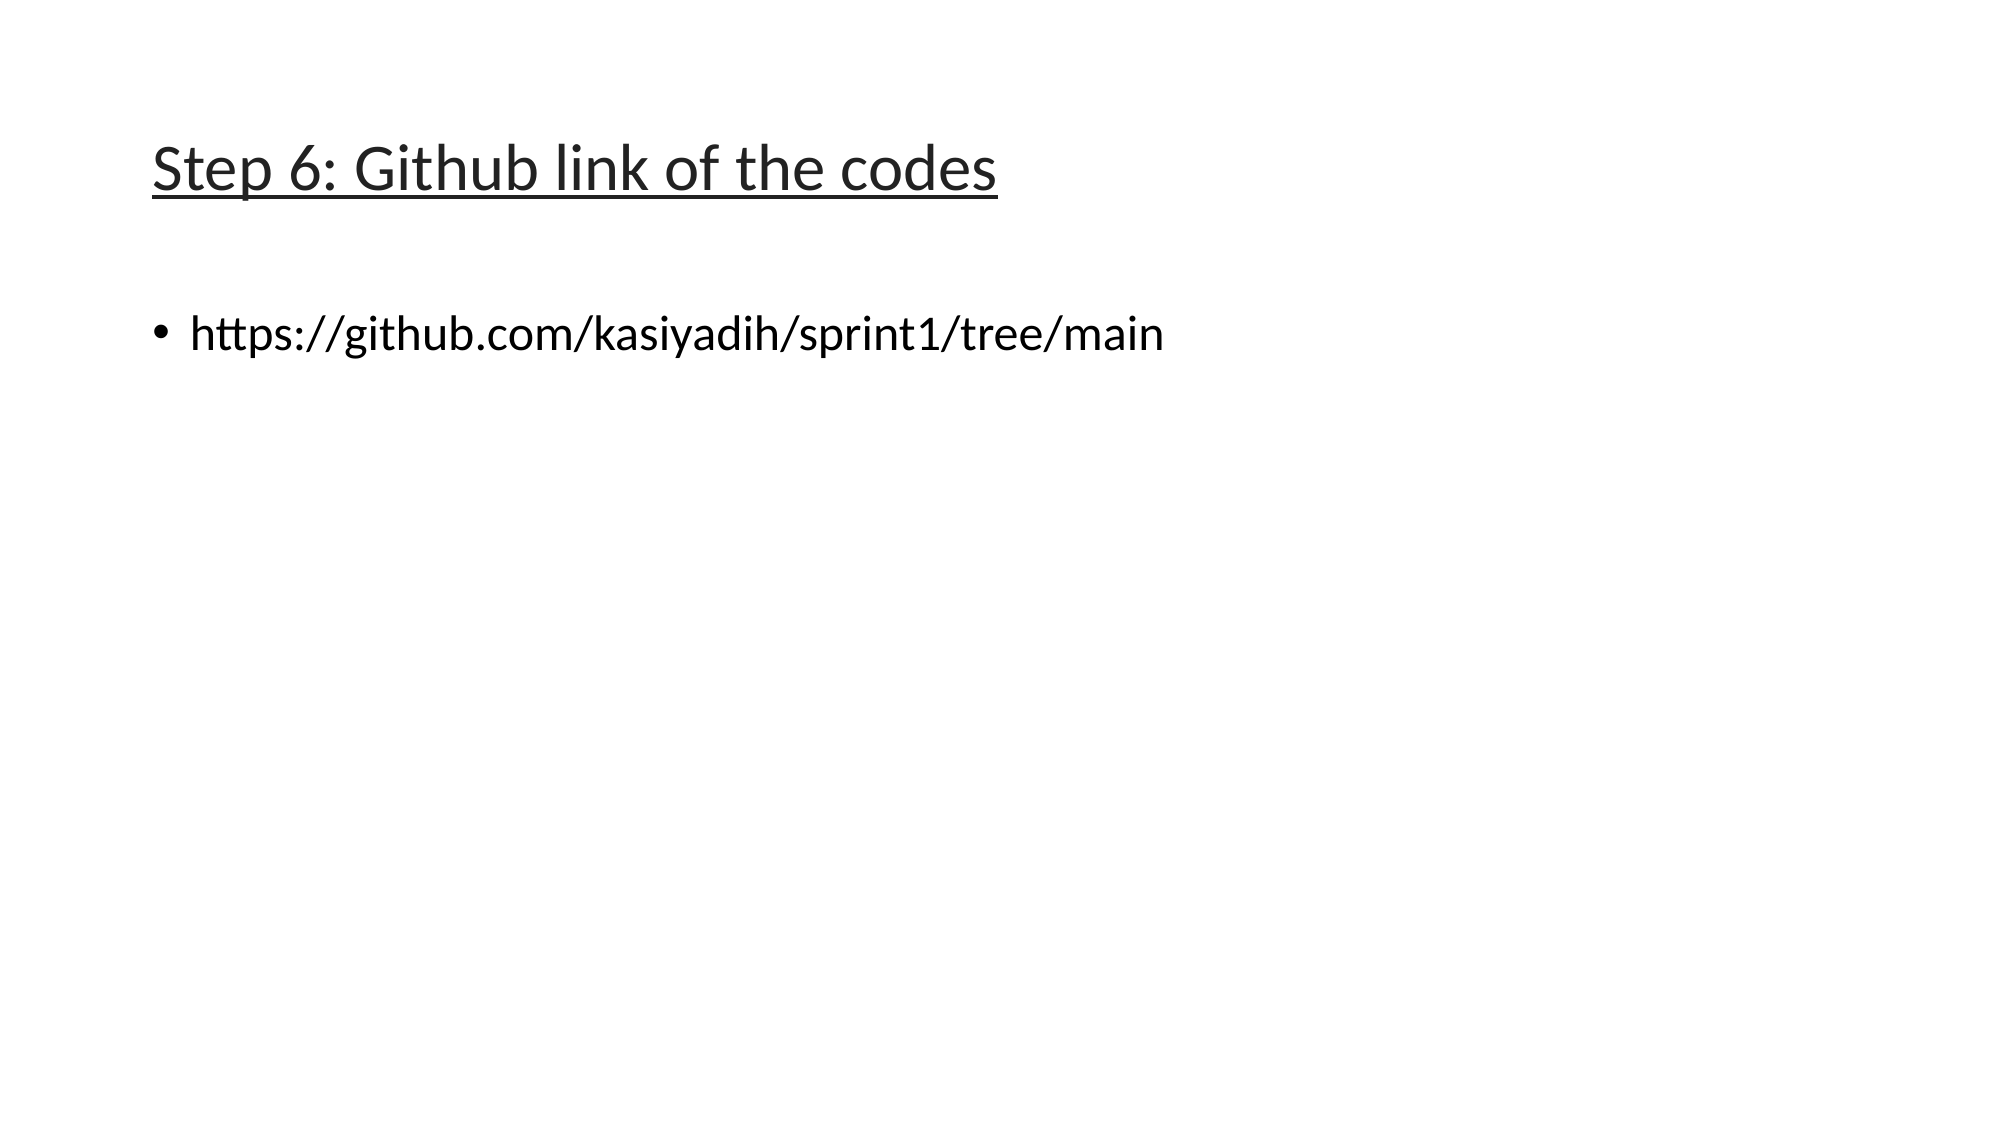

# Step 6: Github link of the codes
https://github.com/kasiyadih/sprint1/tree/main